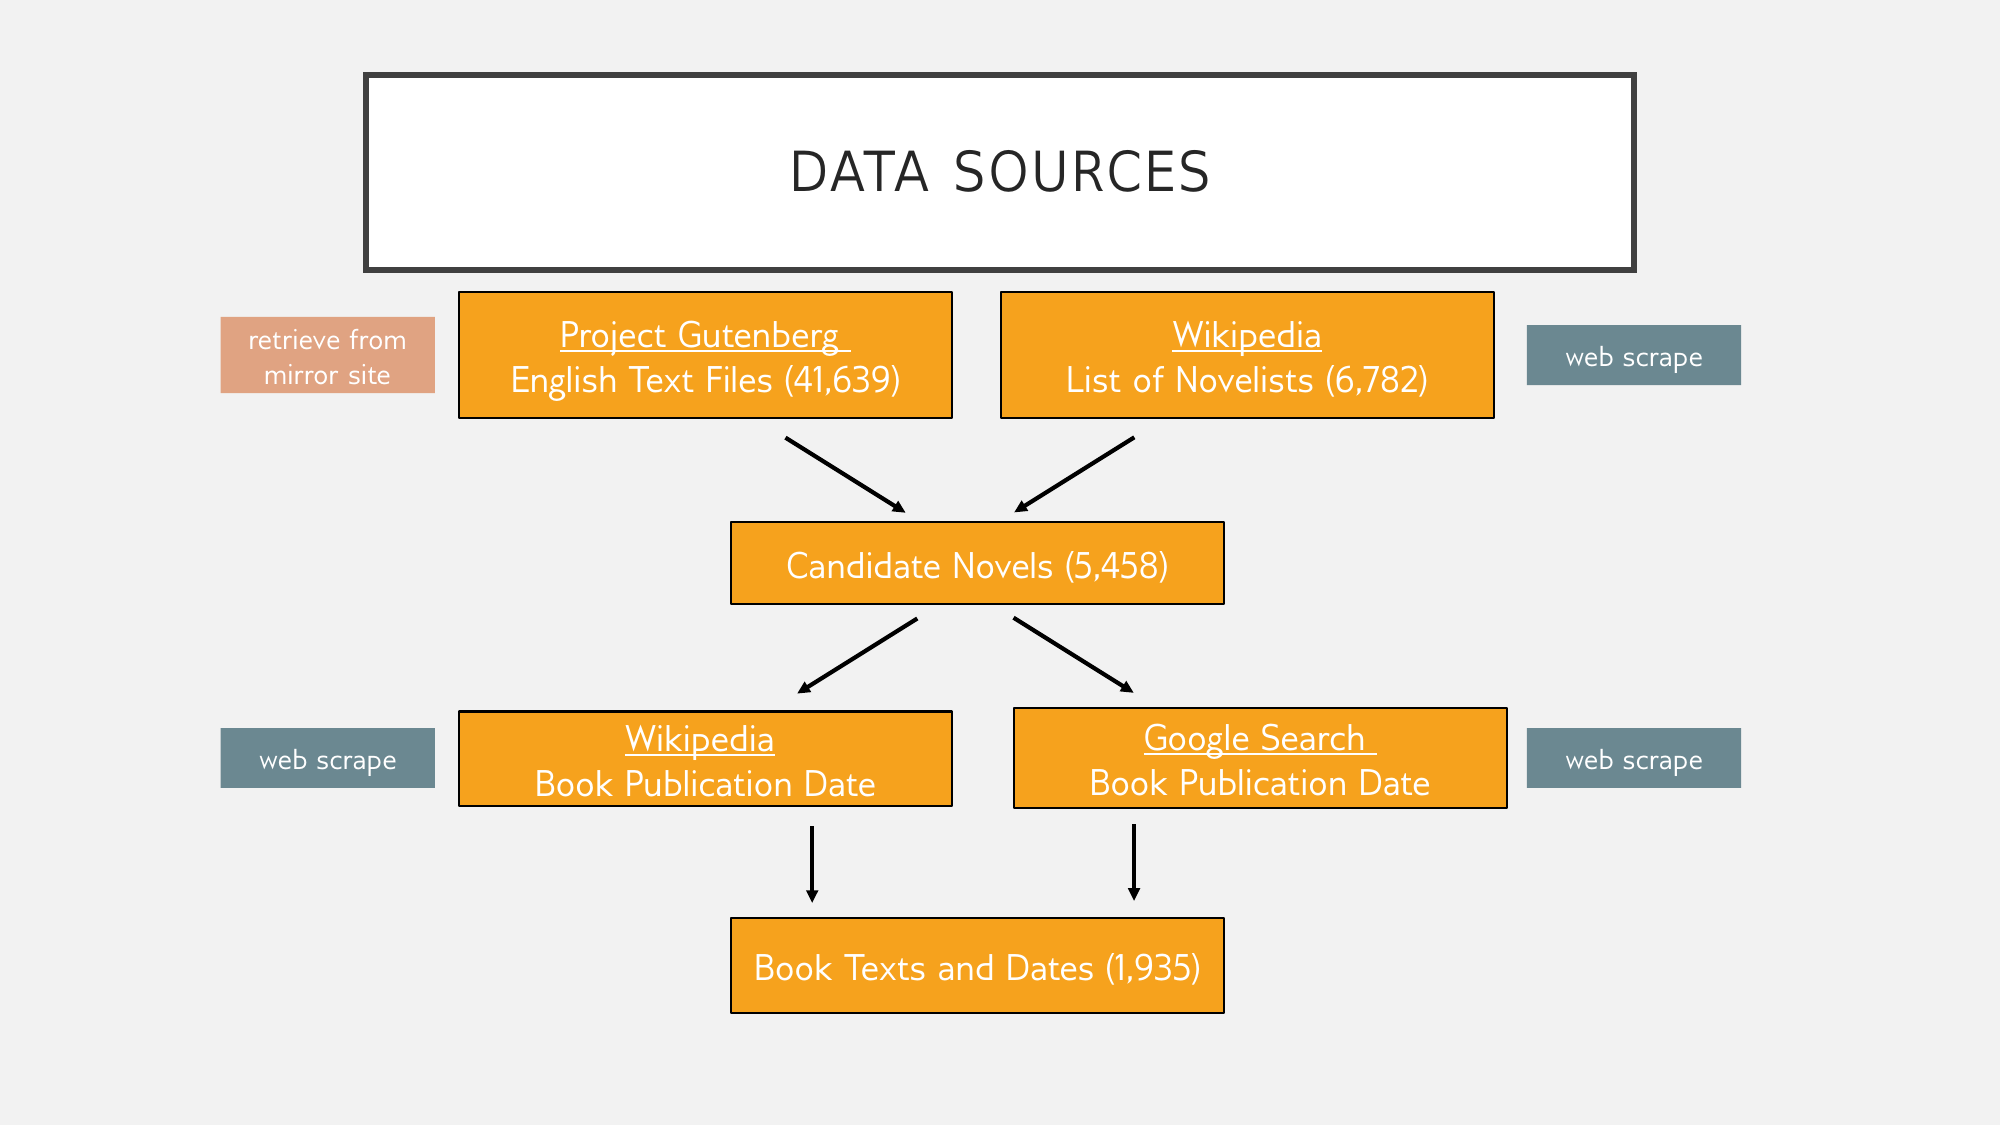

# Data sources
Project Gutenberg
English Text Files (41,639)
Wikipedia
List of Novelists (6,782)
retrieve from mirror site
web scrape
Candidate Novels (5,458)
Google Search
Book Publication Date
Wikipedia
Book Publication Date
web scrape
web scrape
Book Texts and Dates (1,935)